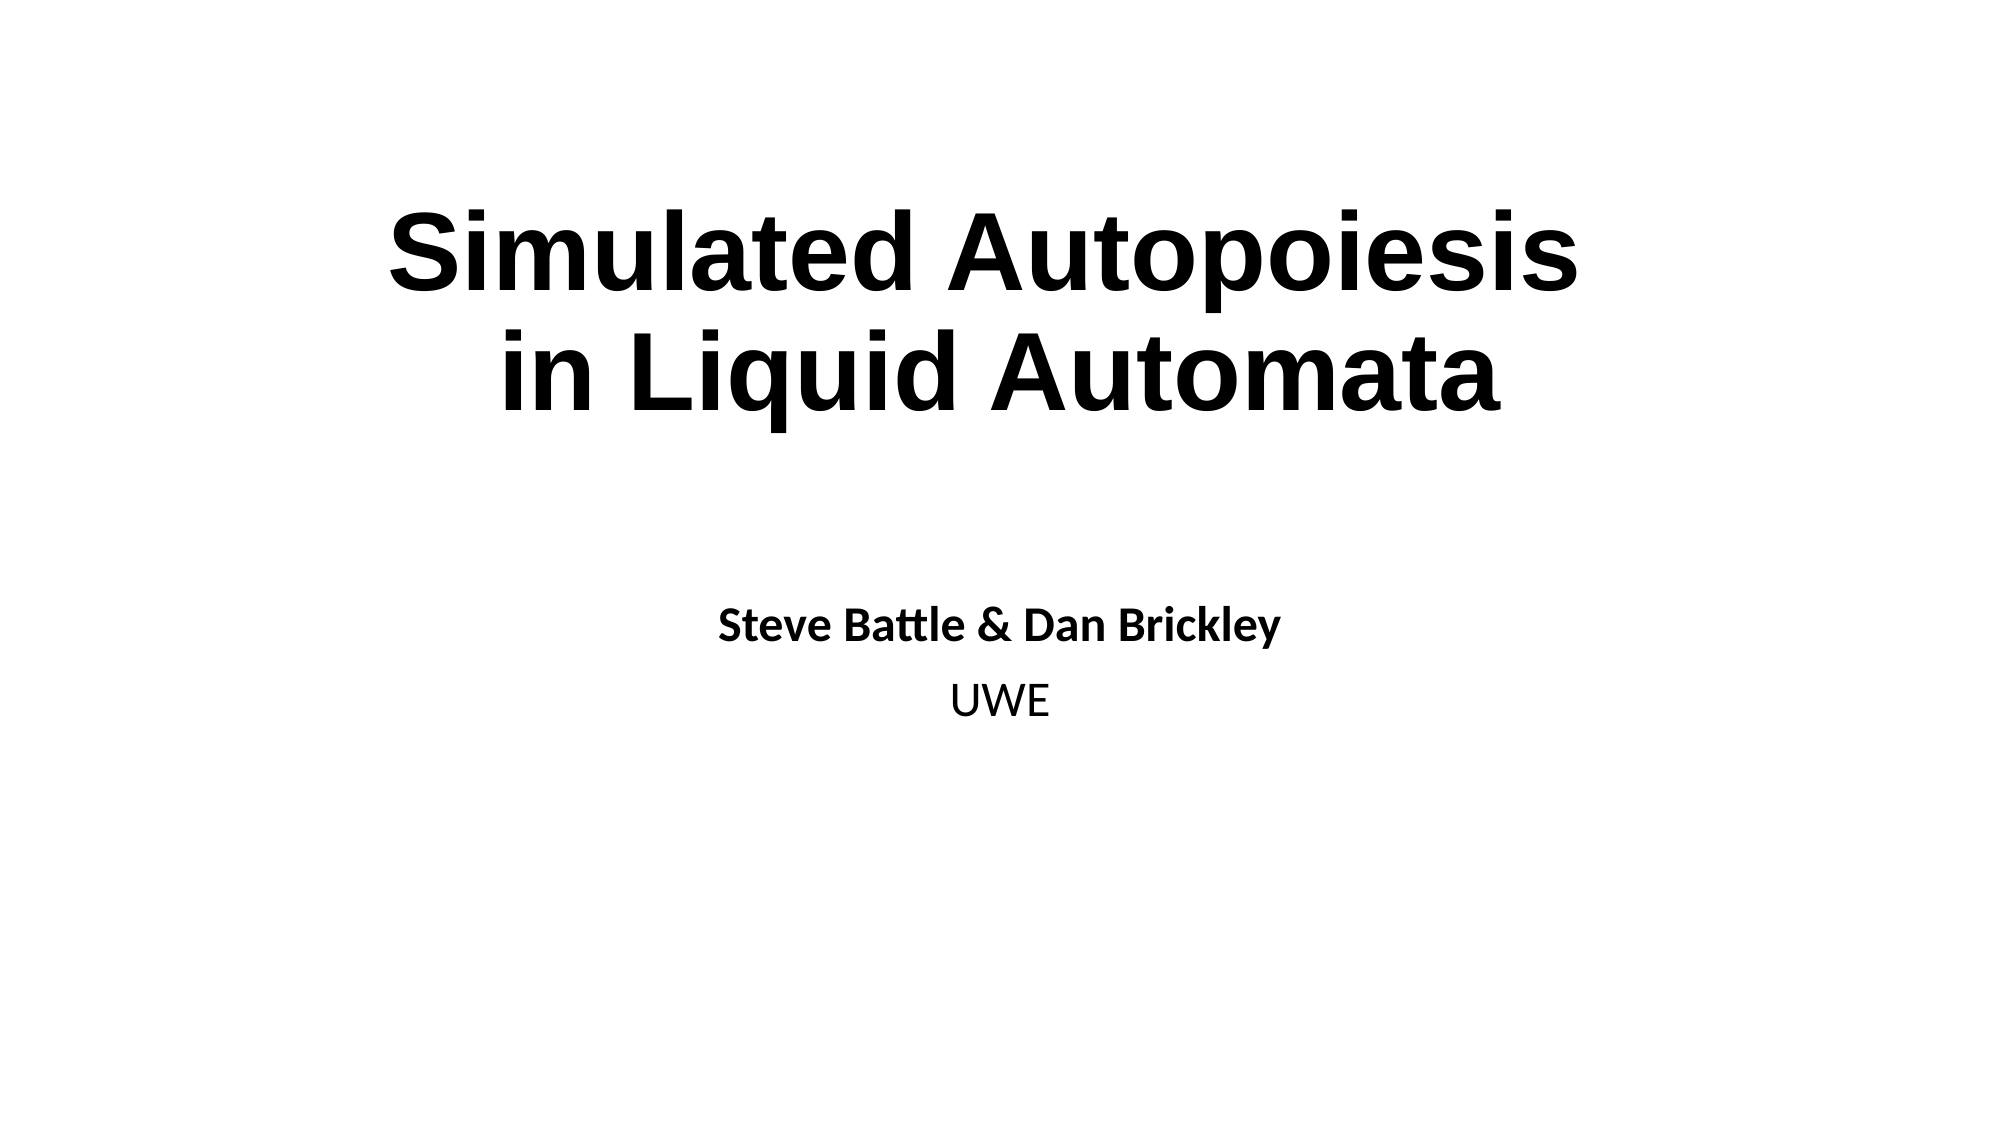

# Simulated Autopoiesis in Liquid Automata
Steve Battle & Dan Brickley
UWE